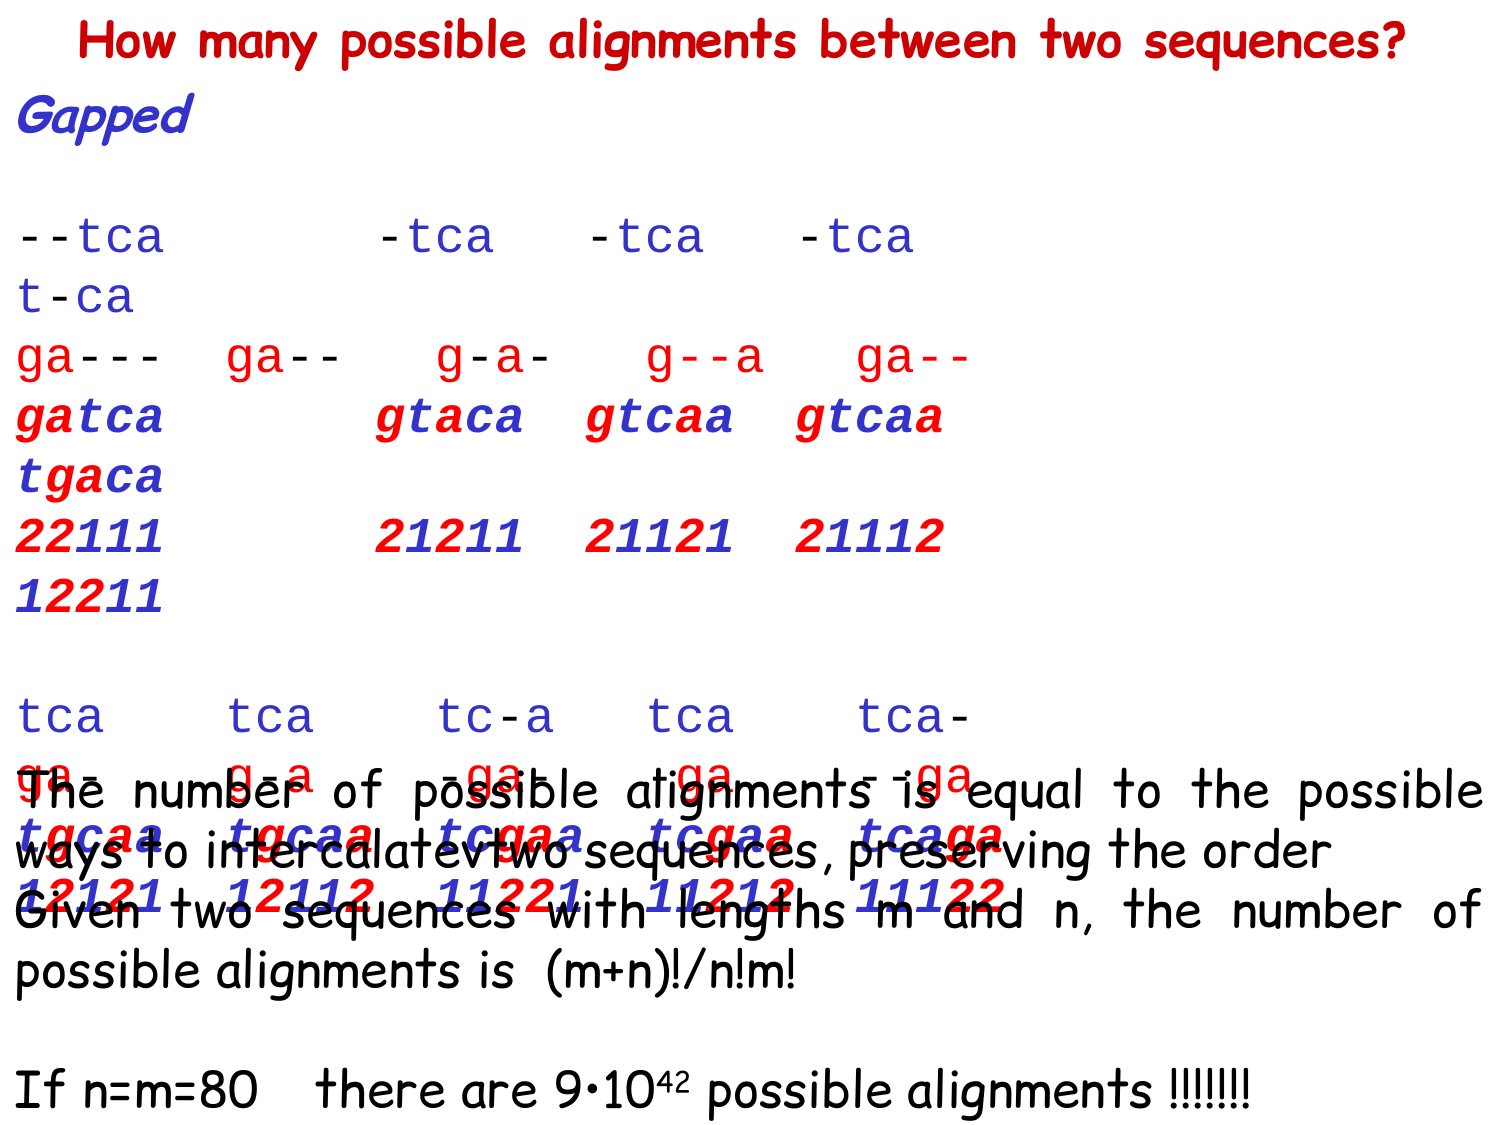

How many possible alignments between two sequences?
Gapped

--tca	  -tca   -tca   -tca   t-ca
ga---  ga--   g-a-   g--a   ga--
gatca	  gtaca  gtcaa  gtcaa  tgaca
22111	  21211  21121  21112  12211

tca    tca    tc-a   tca    tca-
ga-    g-a    -ga-   -ga    --ga
tgcaa  tgcaa  tcgaa  tcgaa  tcaga
12121  12112  11221  11212  11122
The number of possible alignments is equal to the possible ways to intercalatevtwo sequences, preserving the order
Given two sequences with lengths m and n, the number of possible alignments is  (m+n)!/n!m!

If n=m=80	there are 9•1042 possible alignments !!!!!!!